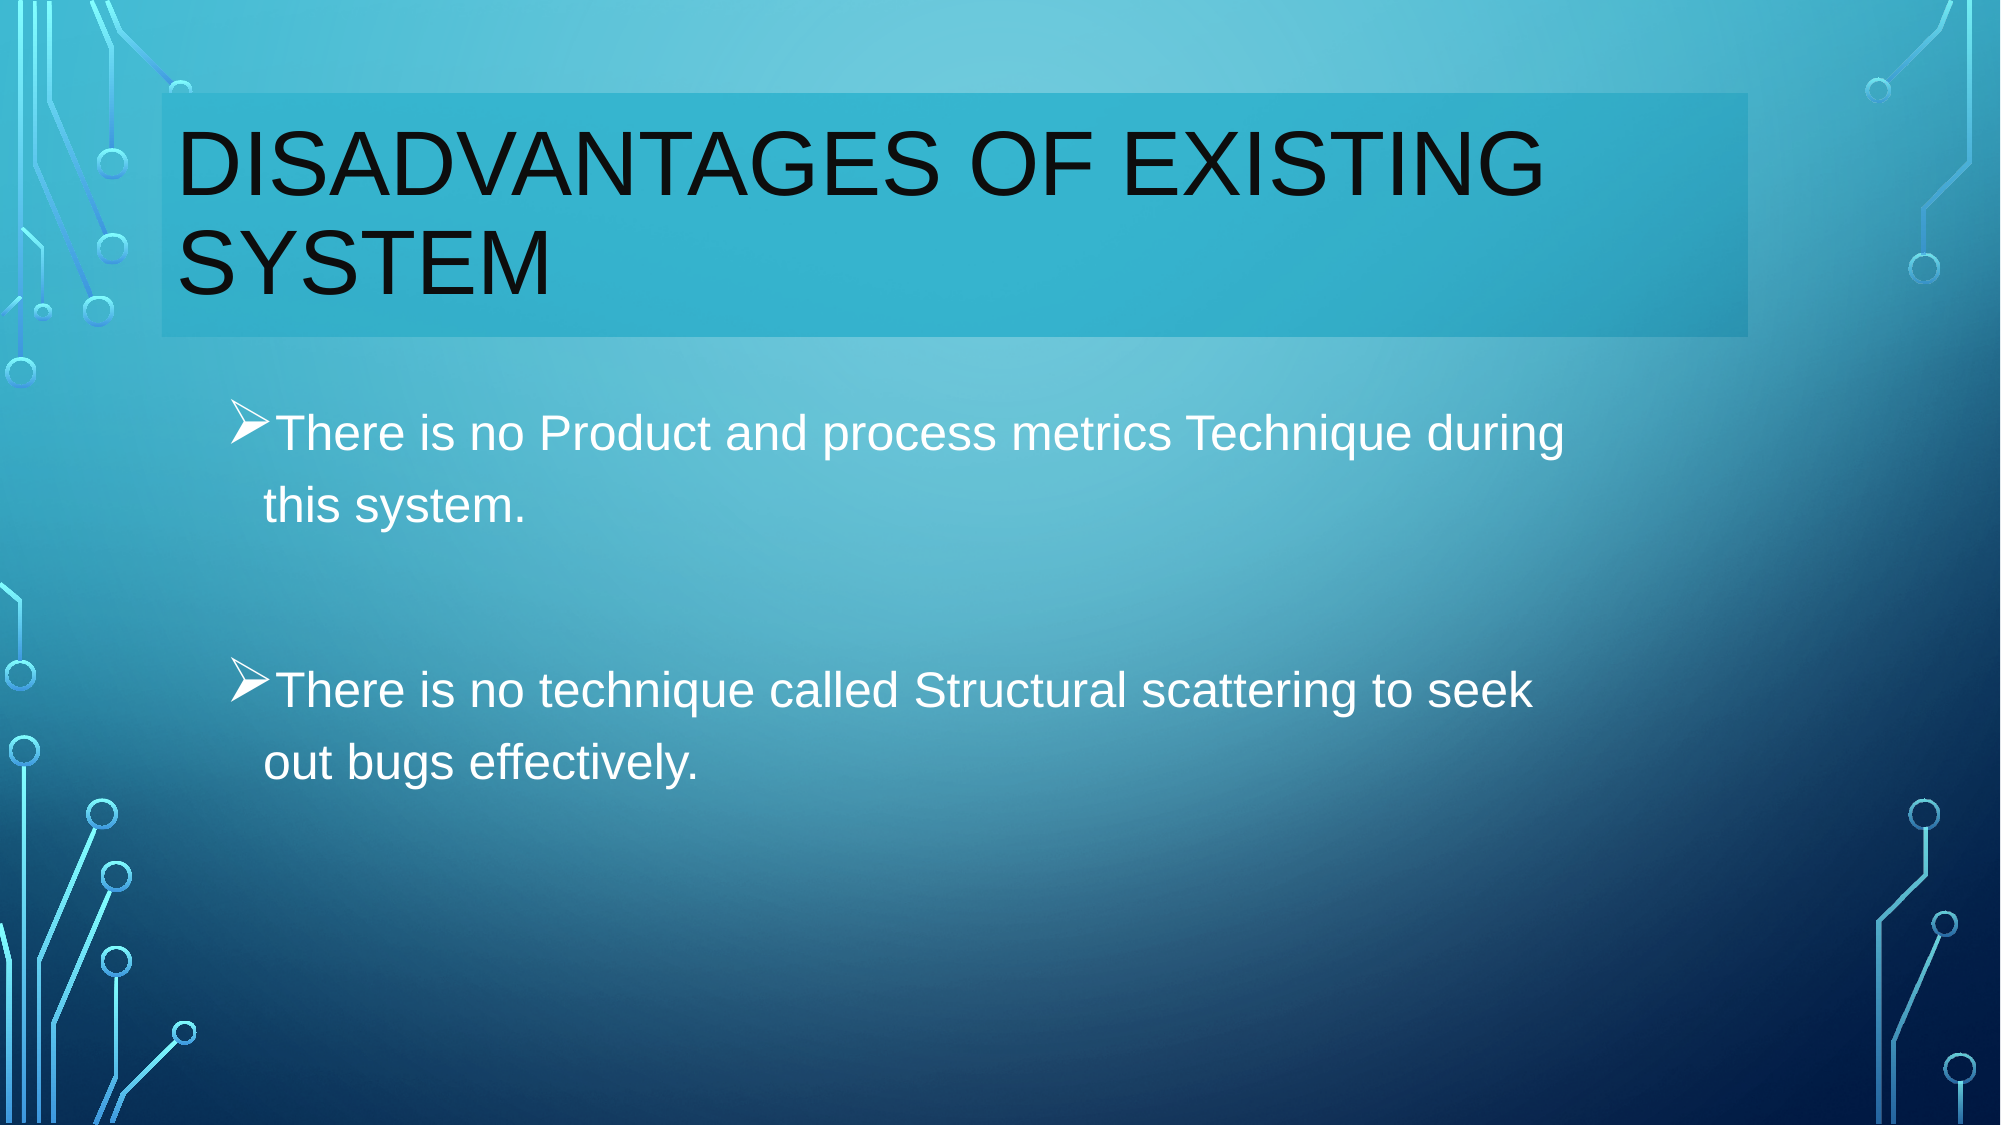

# DISADVANTAGES OF EXISTING SYSTEM
There is no Product and process metrics Technique during this system.

There is no technique called Structural scattering to seek out bugs effectively.